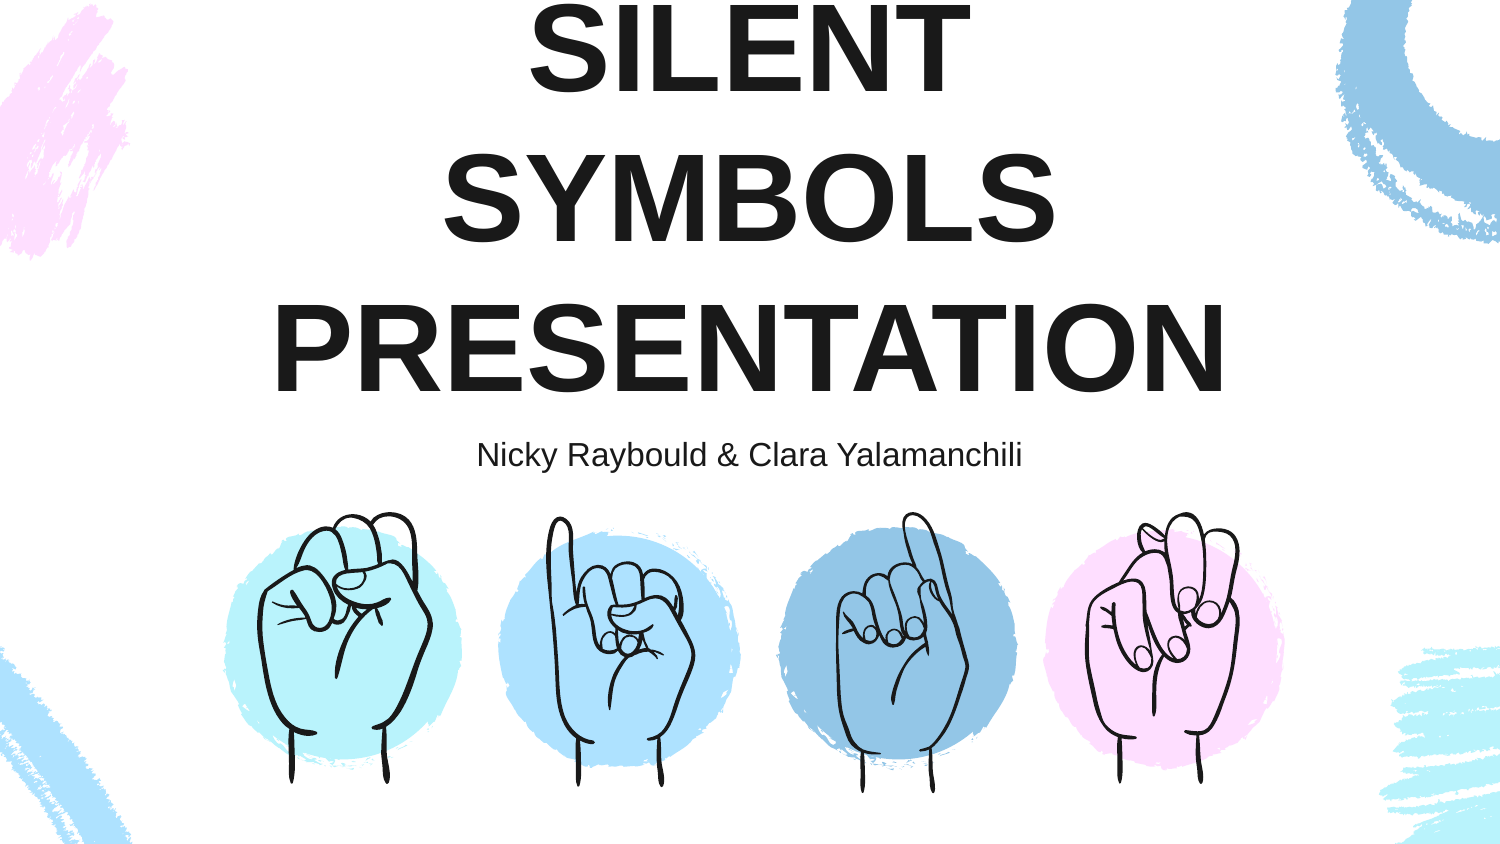

# SILENT SYMBOLS PRESENTATION
Nicky Raybould & Clara Yalamanchili